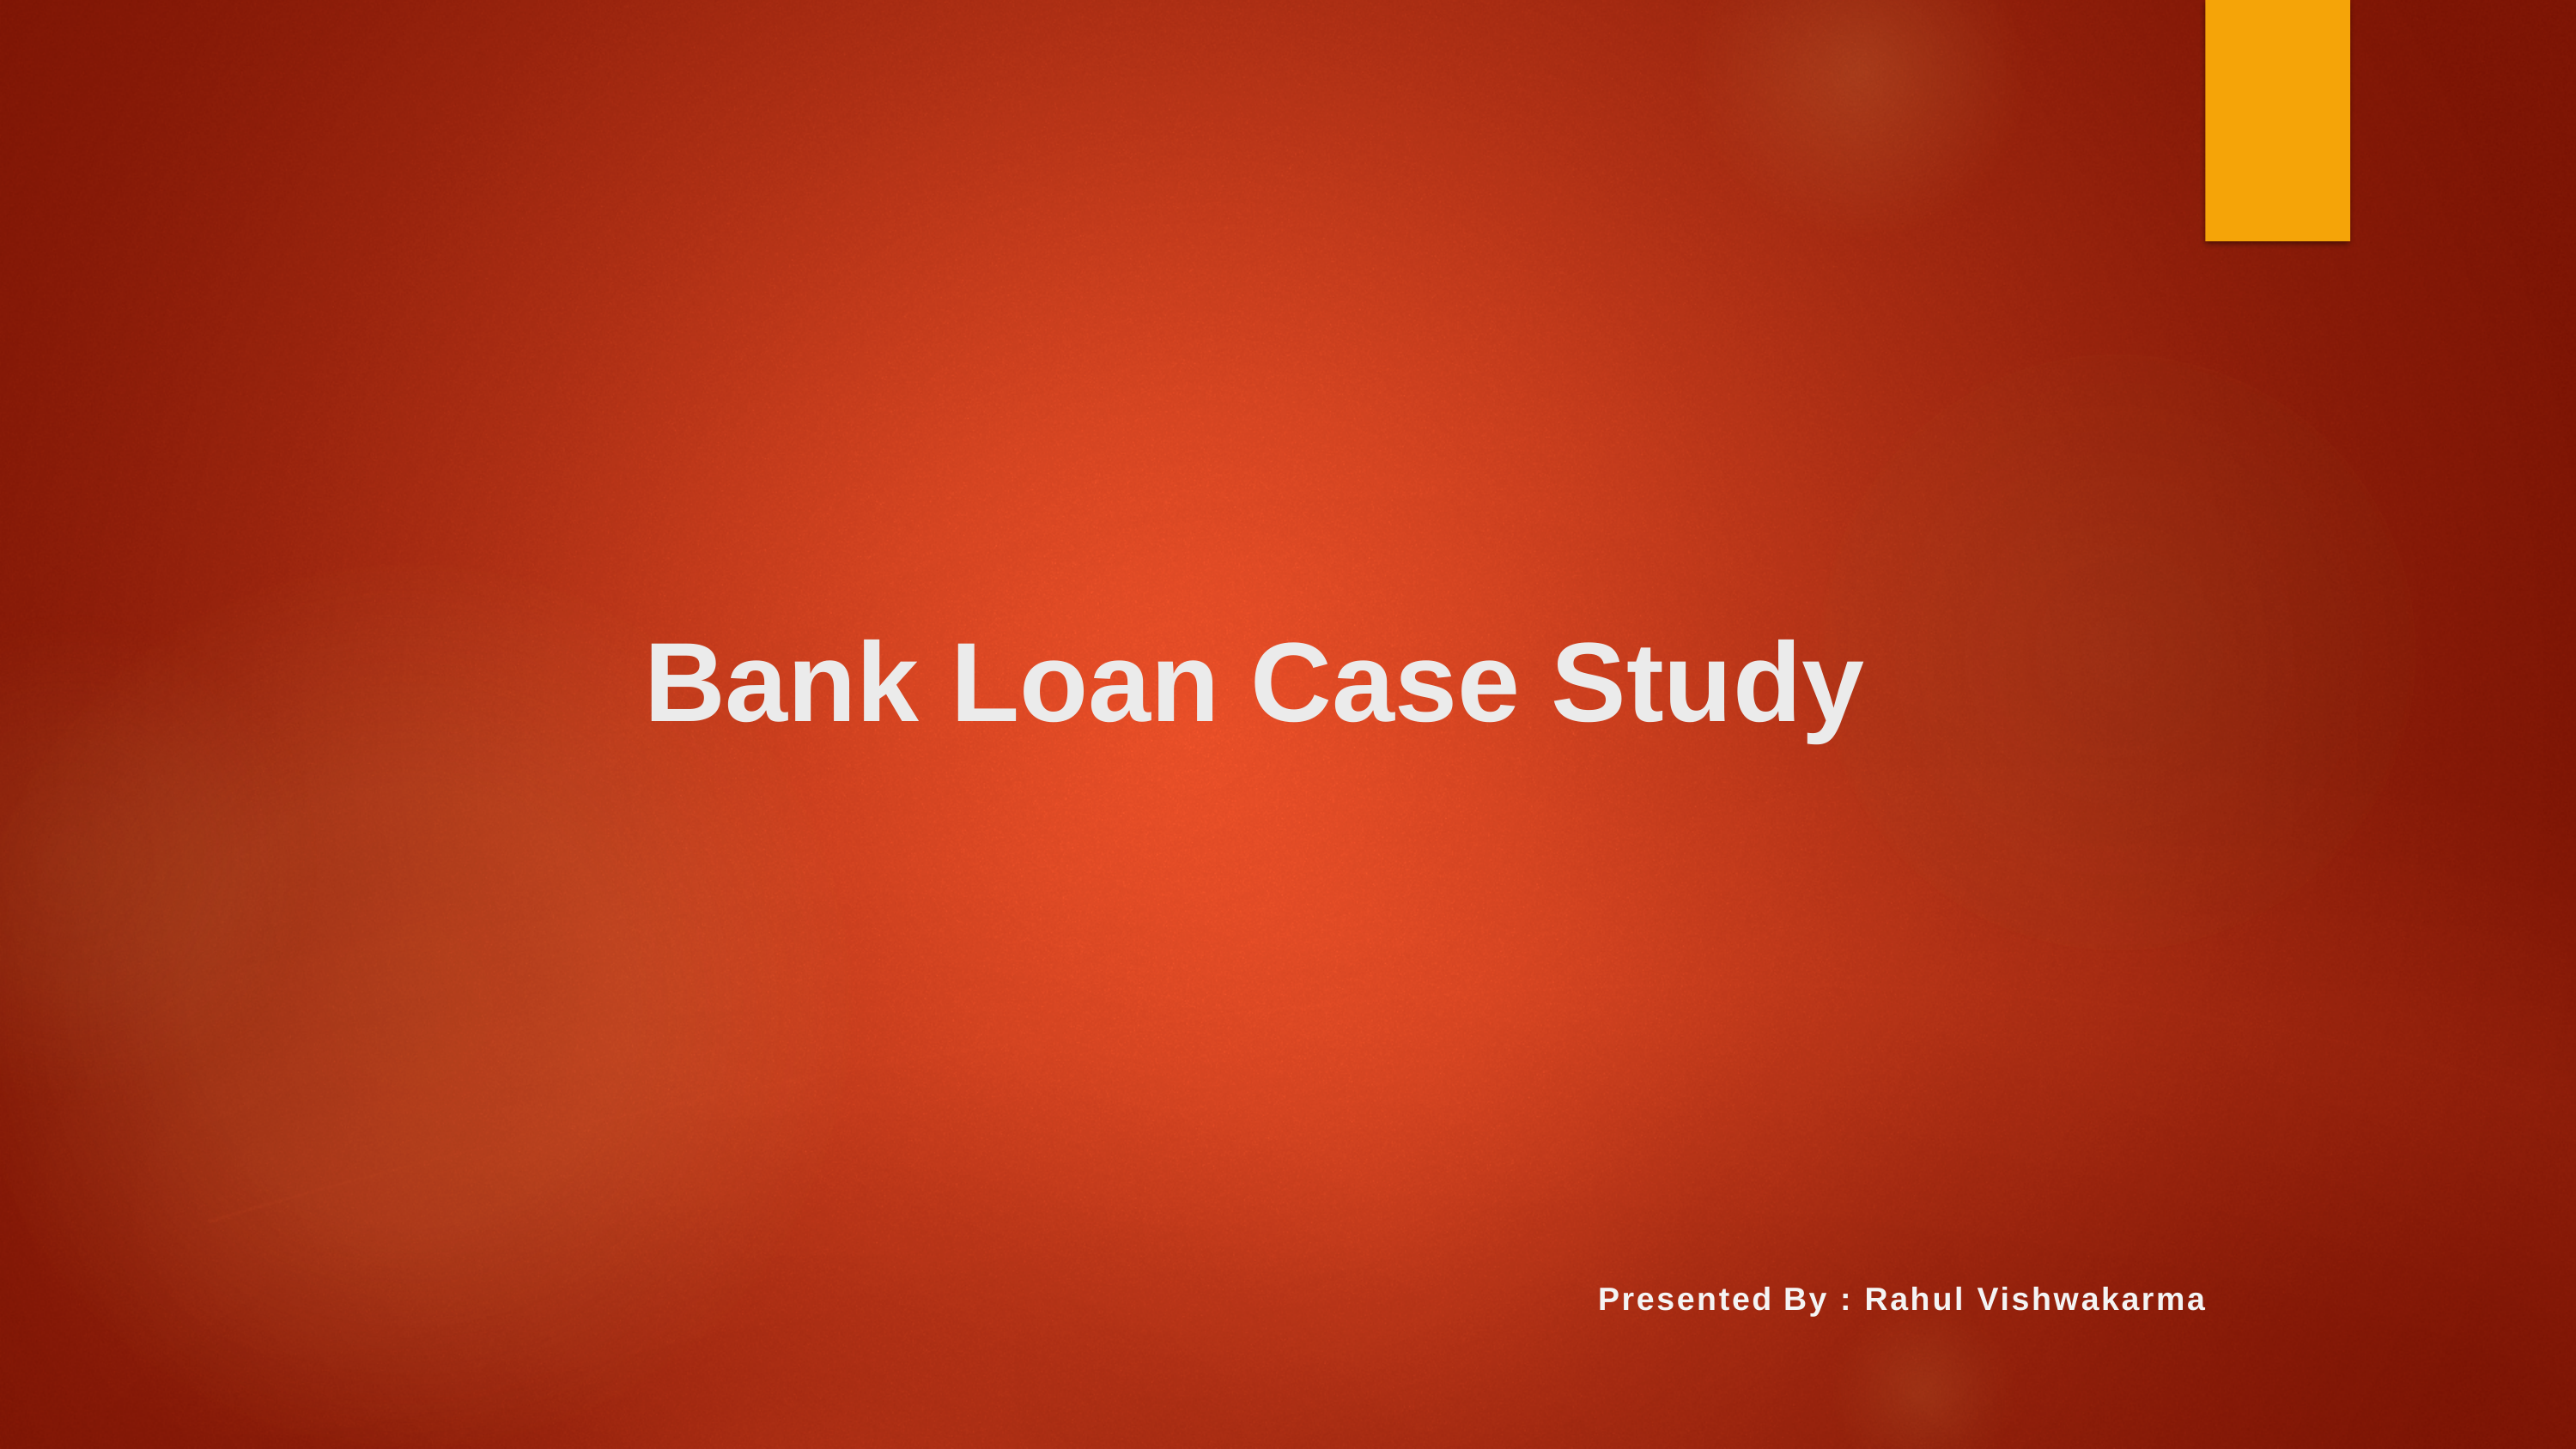

# Bank Loan Case Study
Presented By : Rahul Vishwakarma